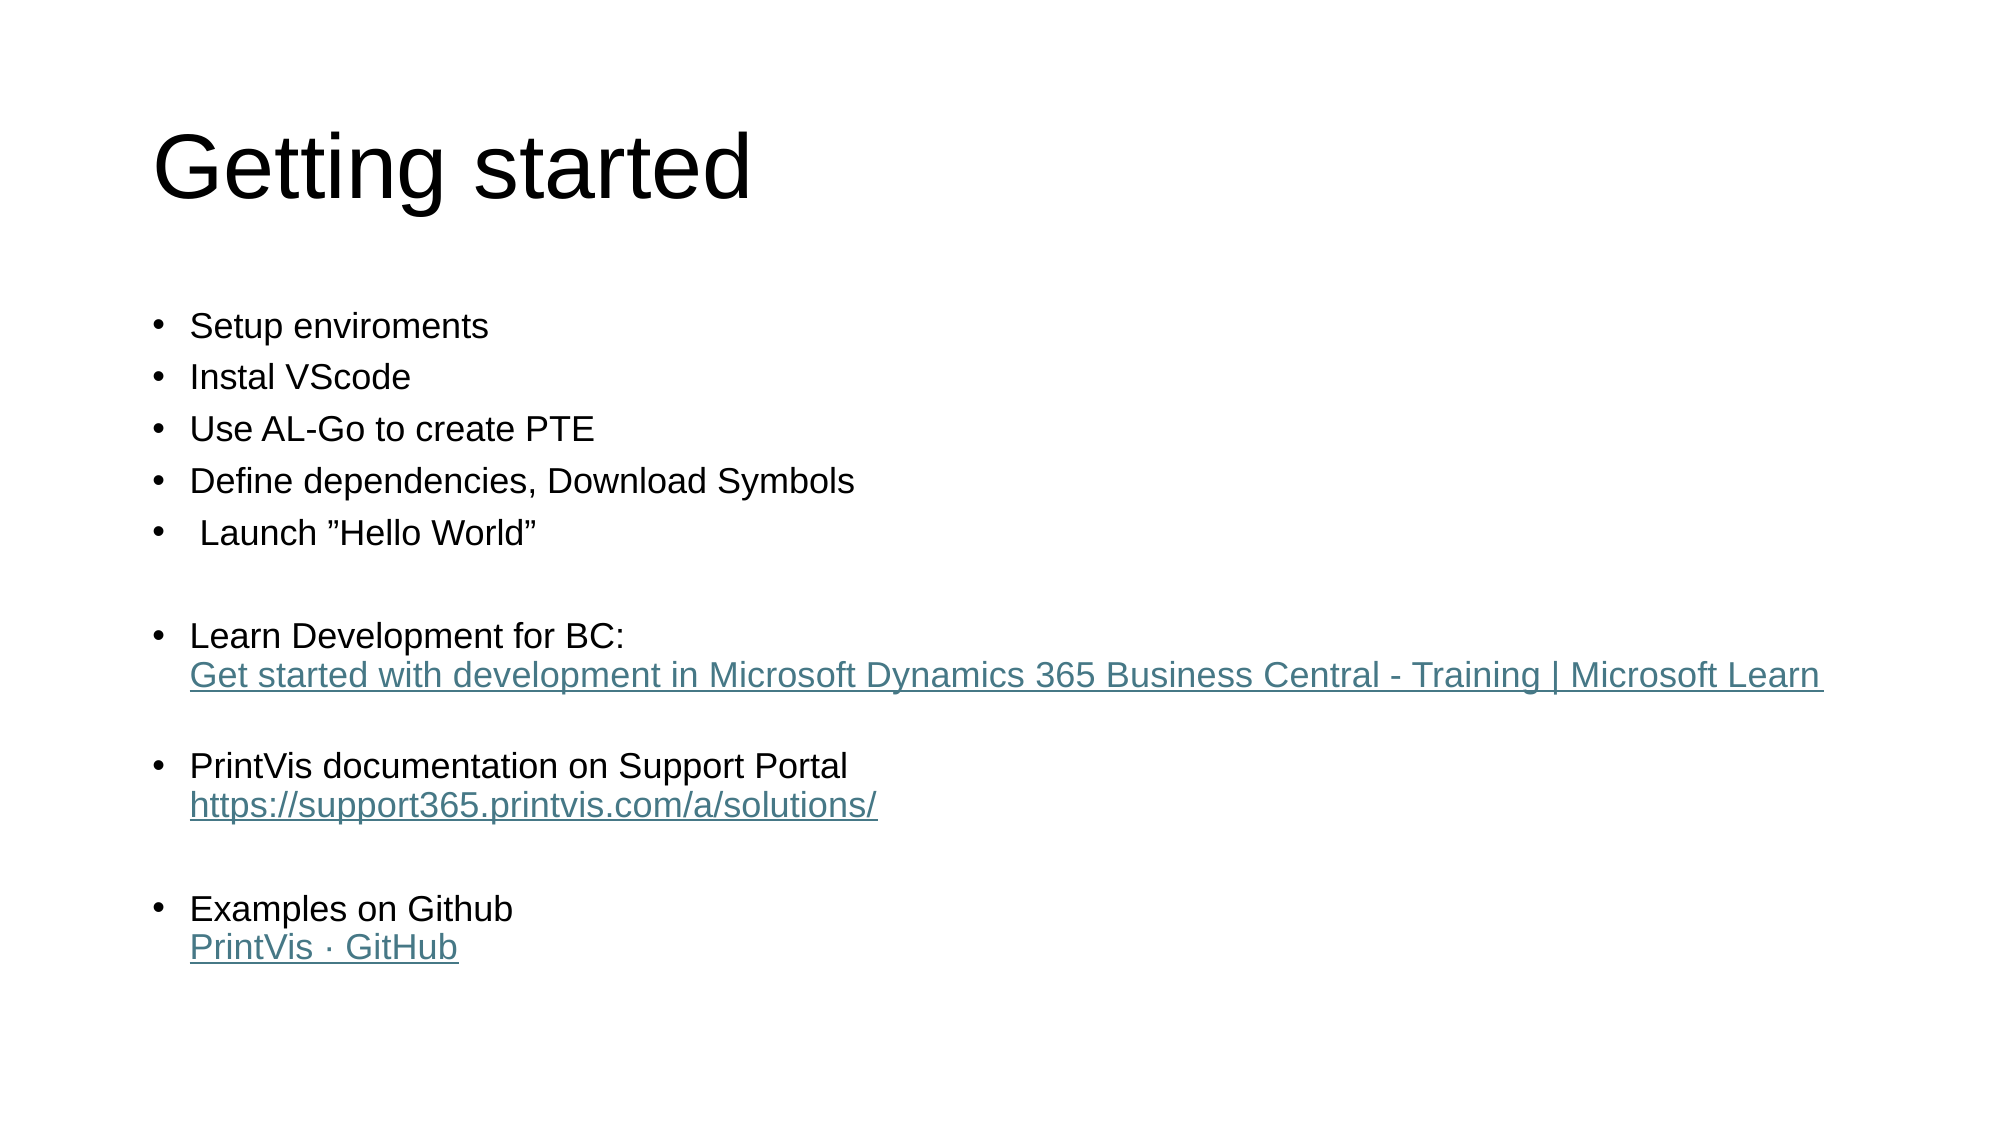

# Getting started
Setup enviroments
Instal VScode
Use AL-Go to create PTE
Define dependencies, Download Symbols
 Launch ”Hello World”

Learn Development for BC:
Get started with development in Microsoft Dynamics 365 Business Central - Training | Microsoft Learn
PrintVis documentation on Support Portal
https://support365.printvis.com/a/solutions/

Examples on Github
PrintVis · GitHub